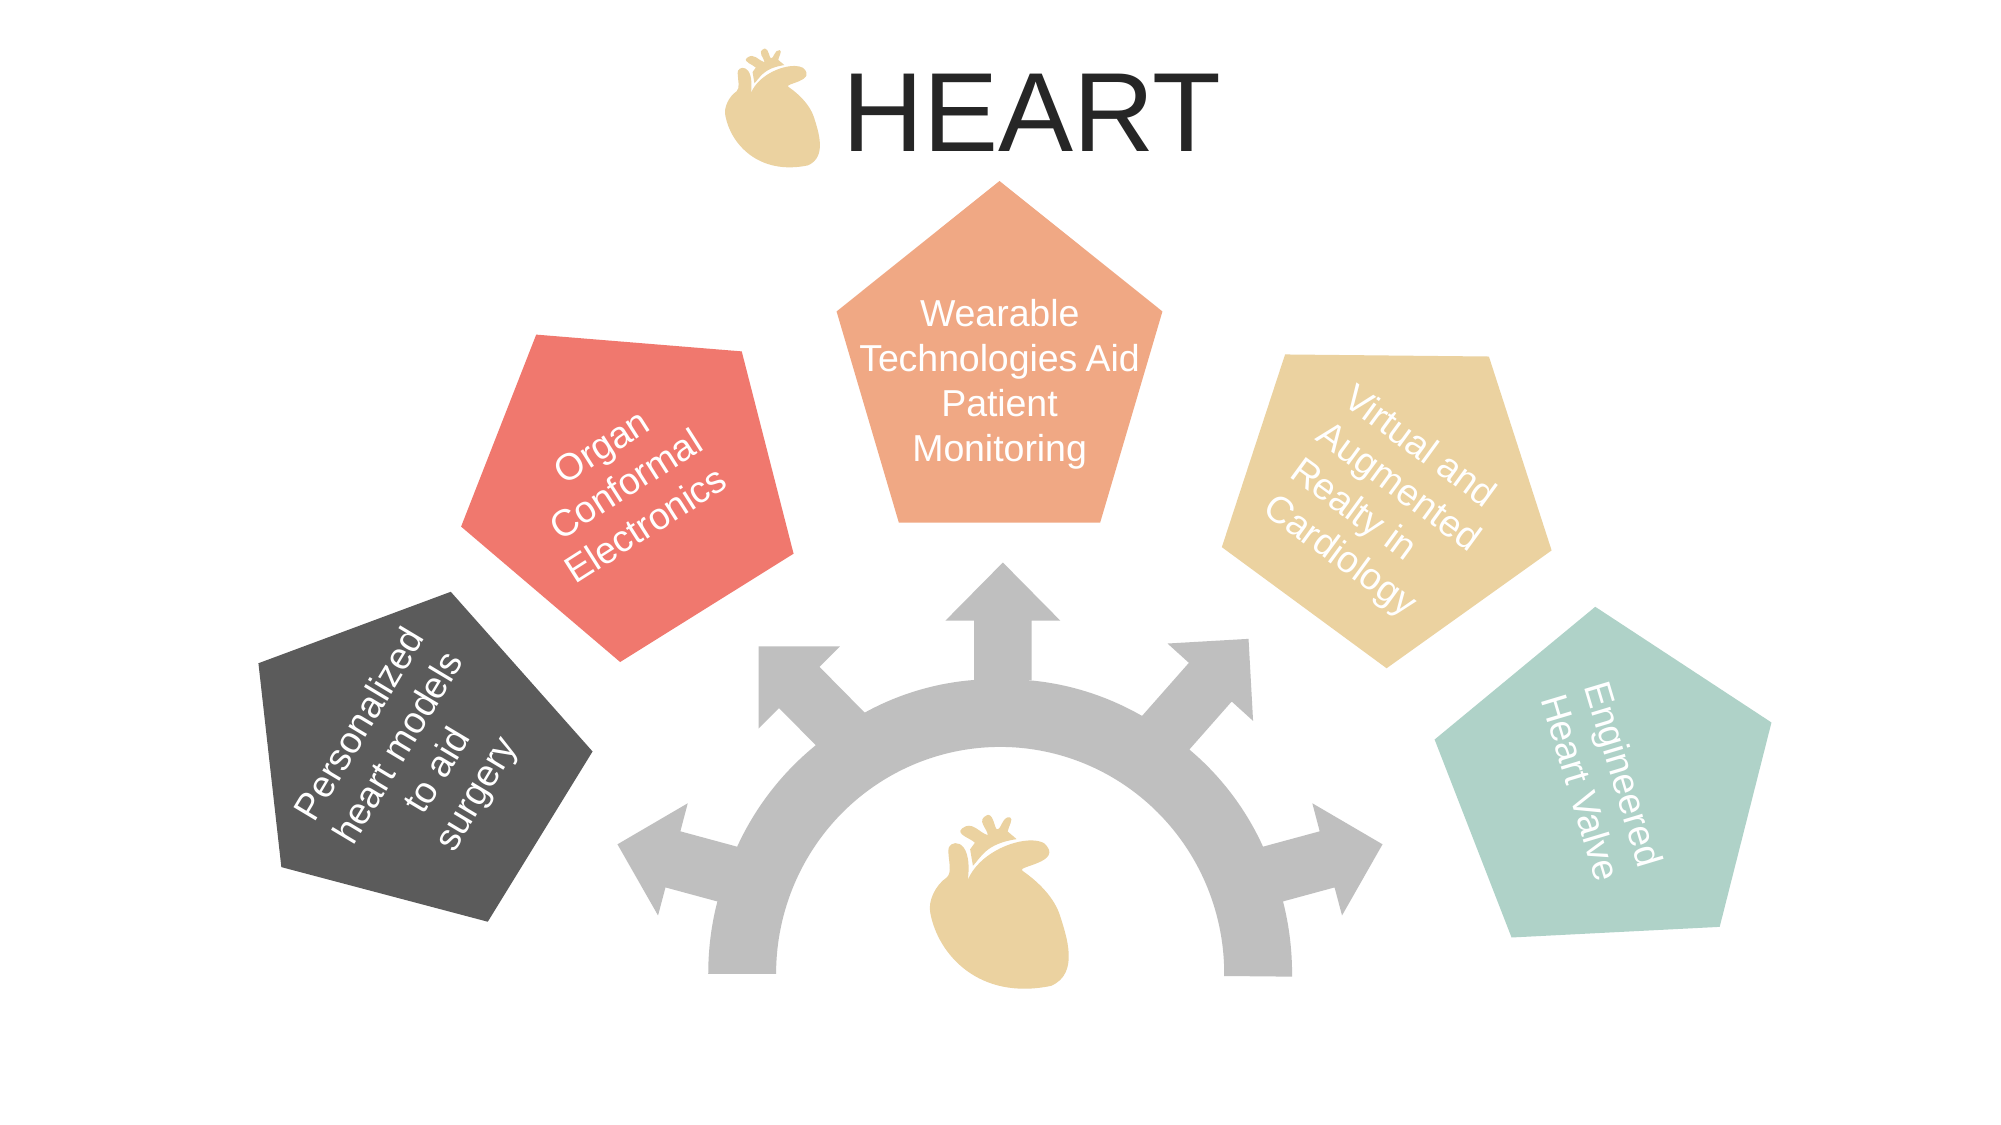

HEART

Wearable Technologies Aid Patient Monitoring

Organ Conformal Electronics

Virtual and Augmented Realty in Cardiology

Personalized heart models to aid surgery

Engineered Heart Valve